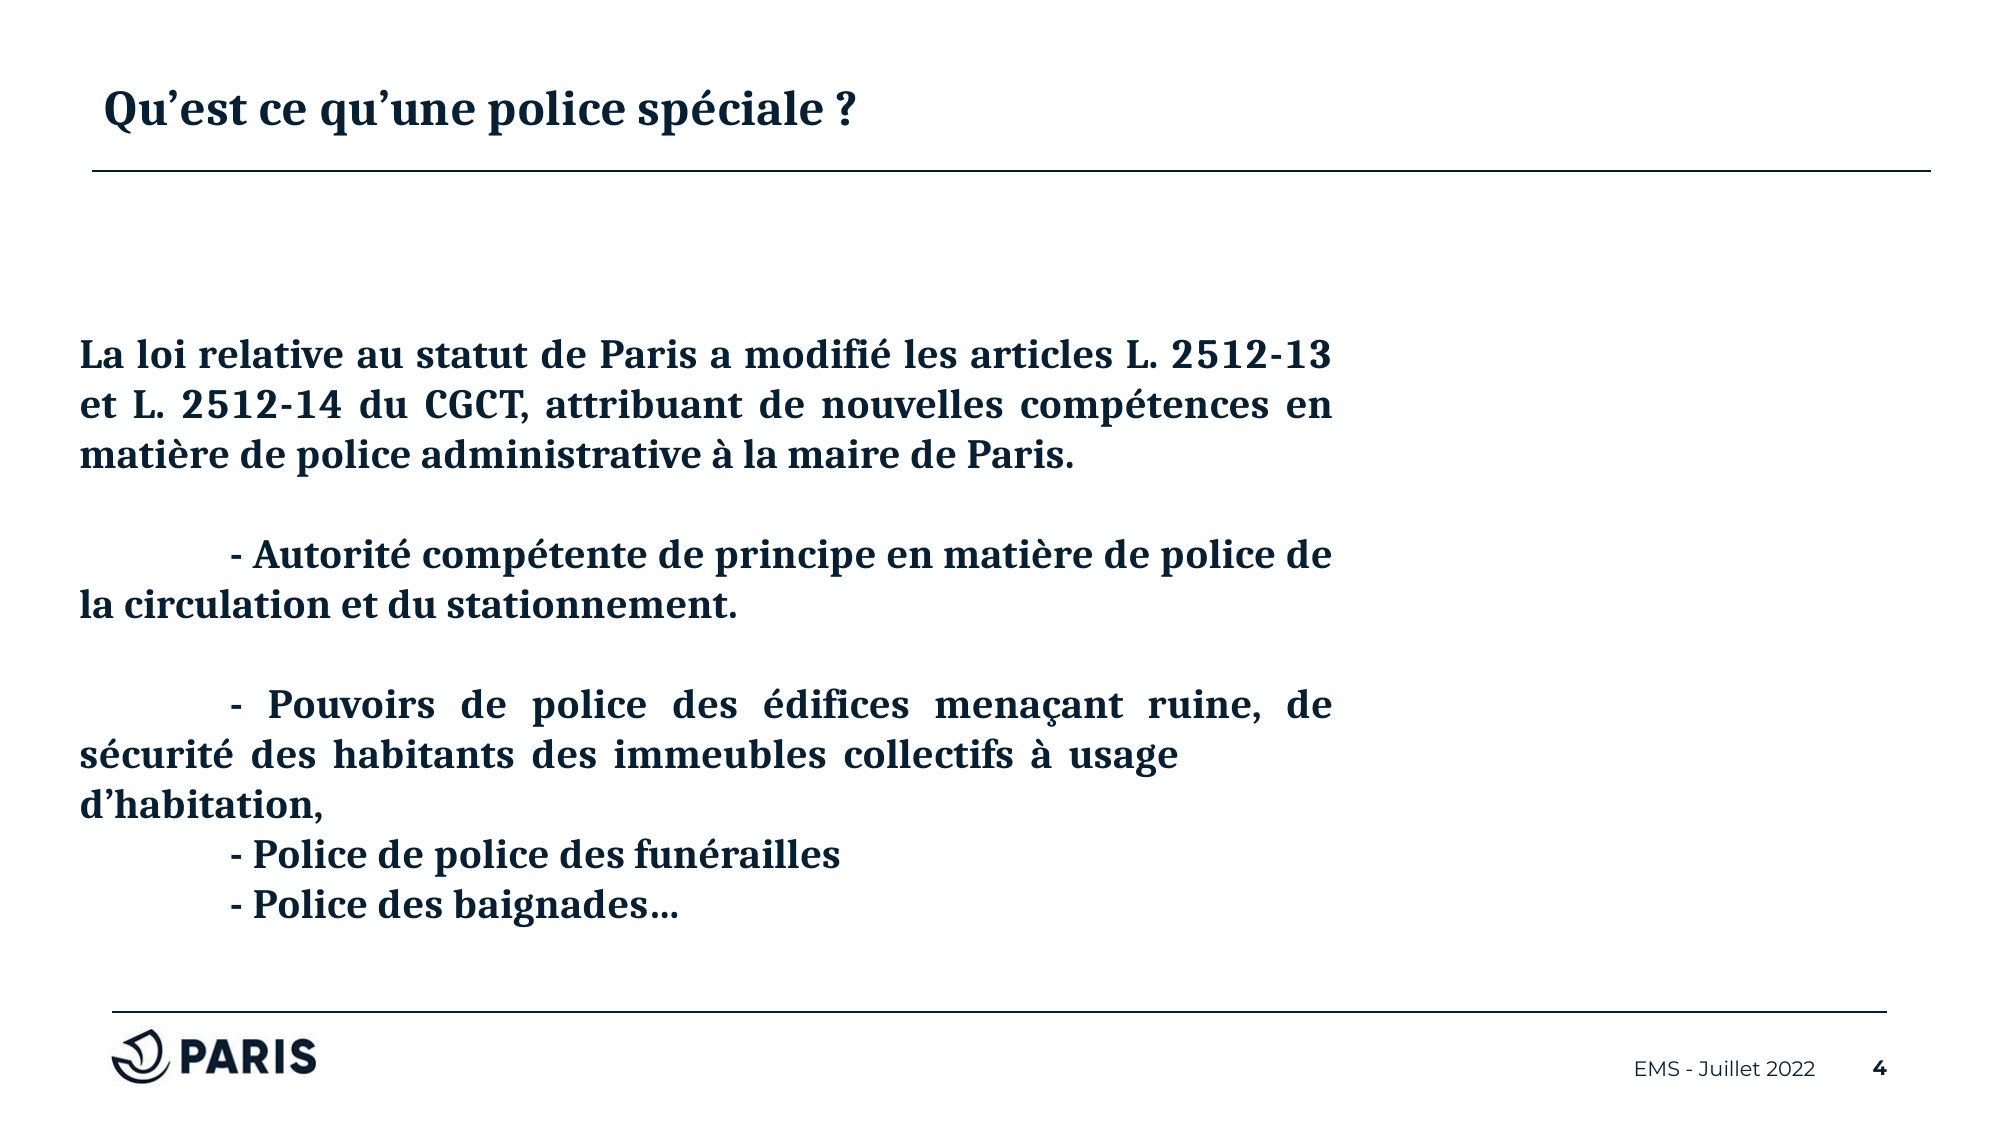

# Qu’est ce qu’une police spéciale ?

La loi relative au statut de Paris a modifié les articles L. 2512-13 et L. 2512-14 du CGCT, attribuant de nouvelles compétences en matière de police administrative à la maire de Paris.

	- Autorité compétente de principe en matière de police de la circulation et du stationnement.

	- Pouvoirs de police des édifices menaçant ruine, de sécurité des habitants des immeubles collectifs à usage 	d’habitation,
	- Police de police des funérailles
	- Police des baignades…

EMS - Juillet 2022
4